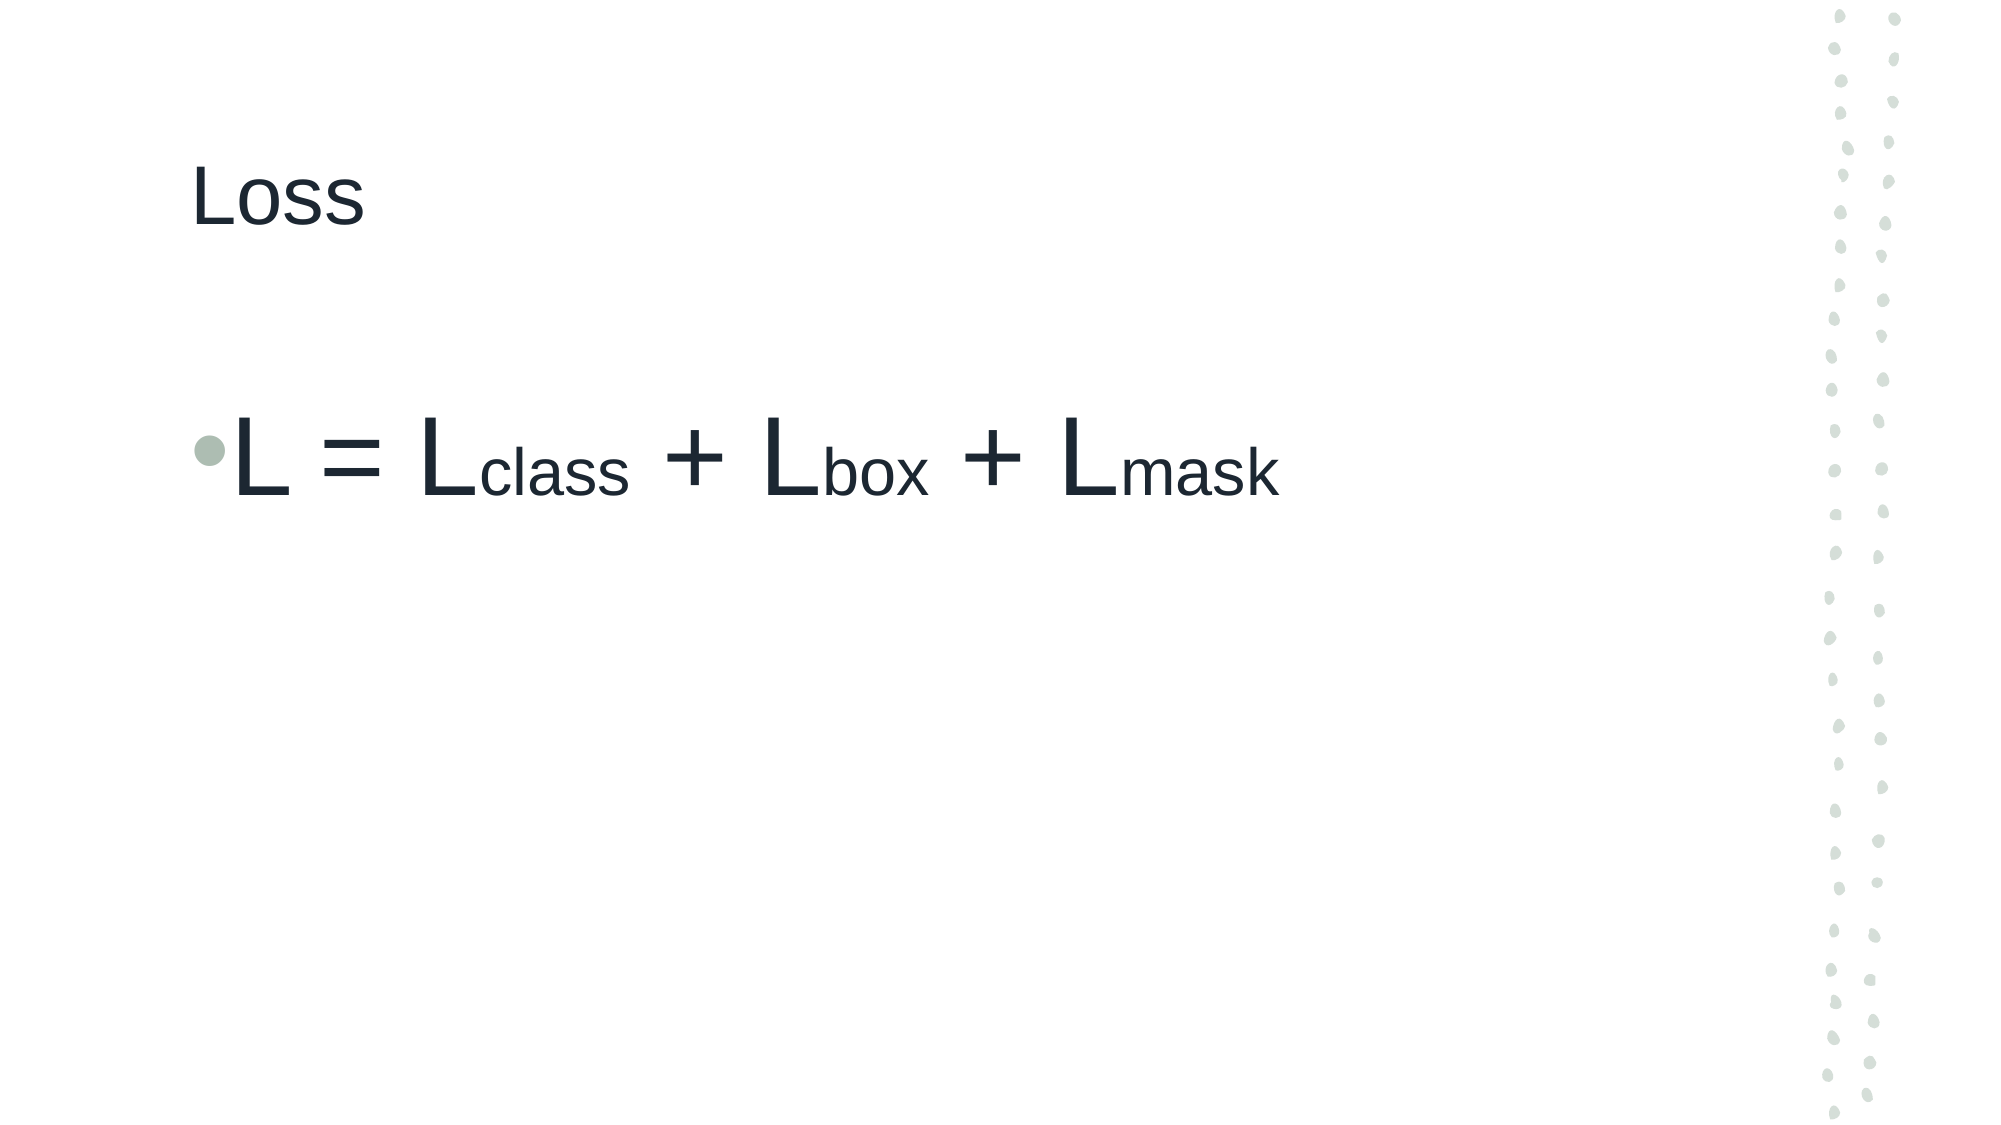

# Loss
L = Lclass + Lbox + Lmask